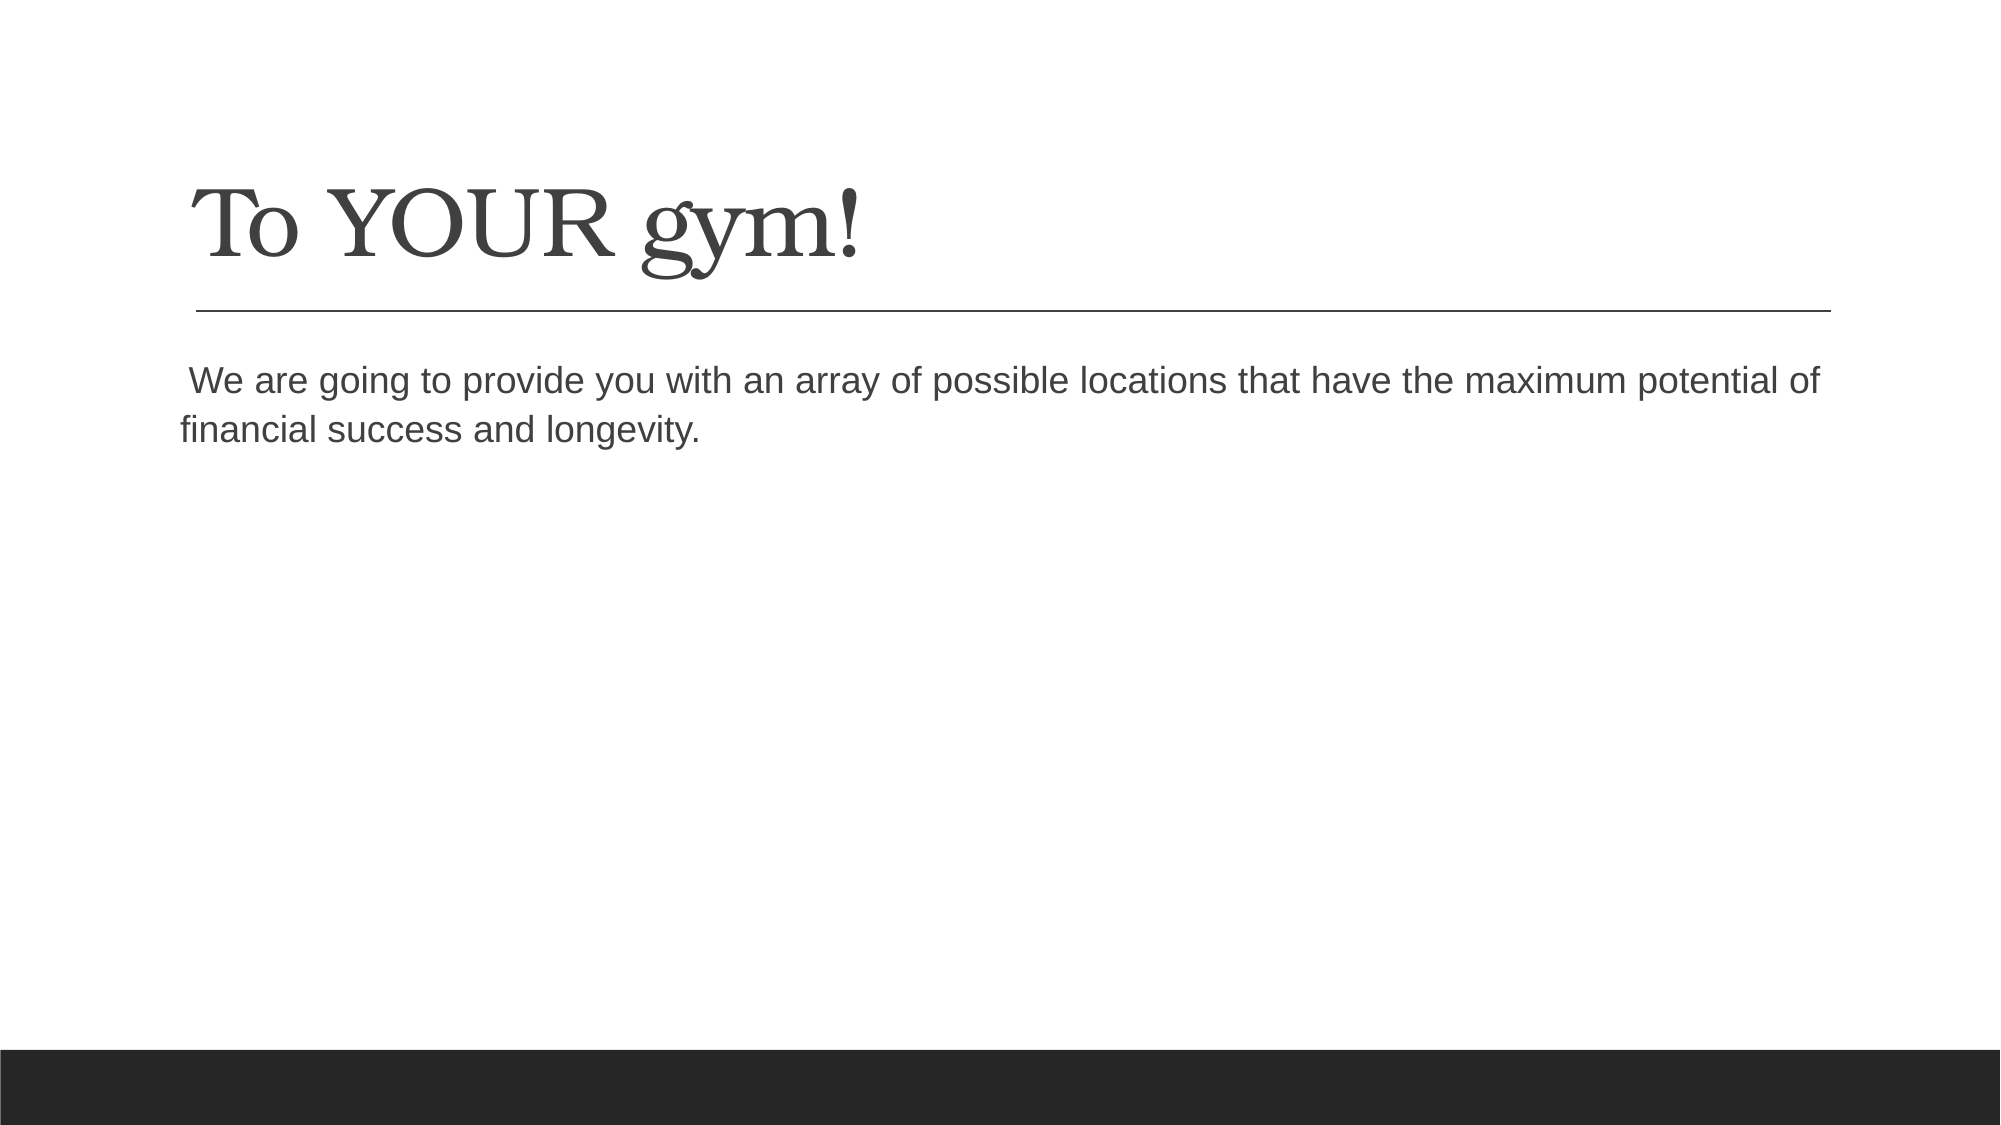

# To YOUR gym!
We are going to provide you with an array of possible locations that have the maximum potential of financial success and longevity.